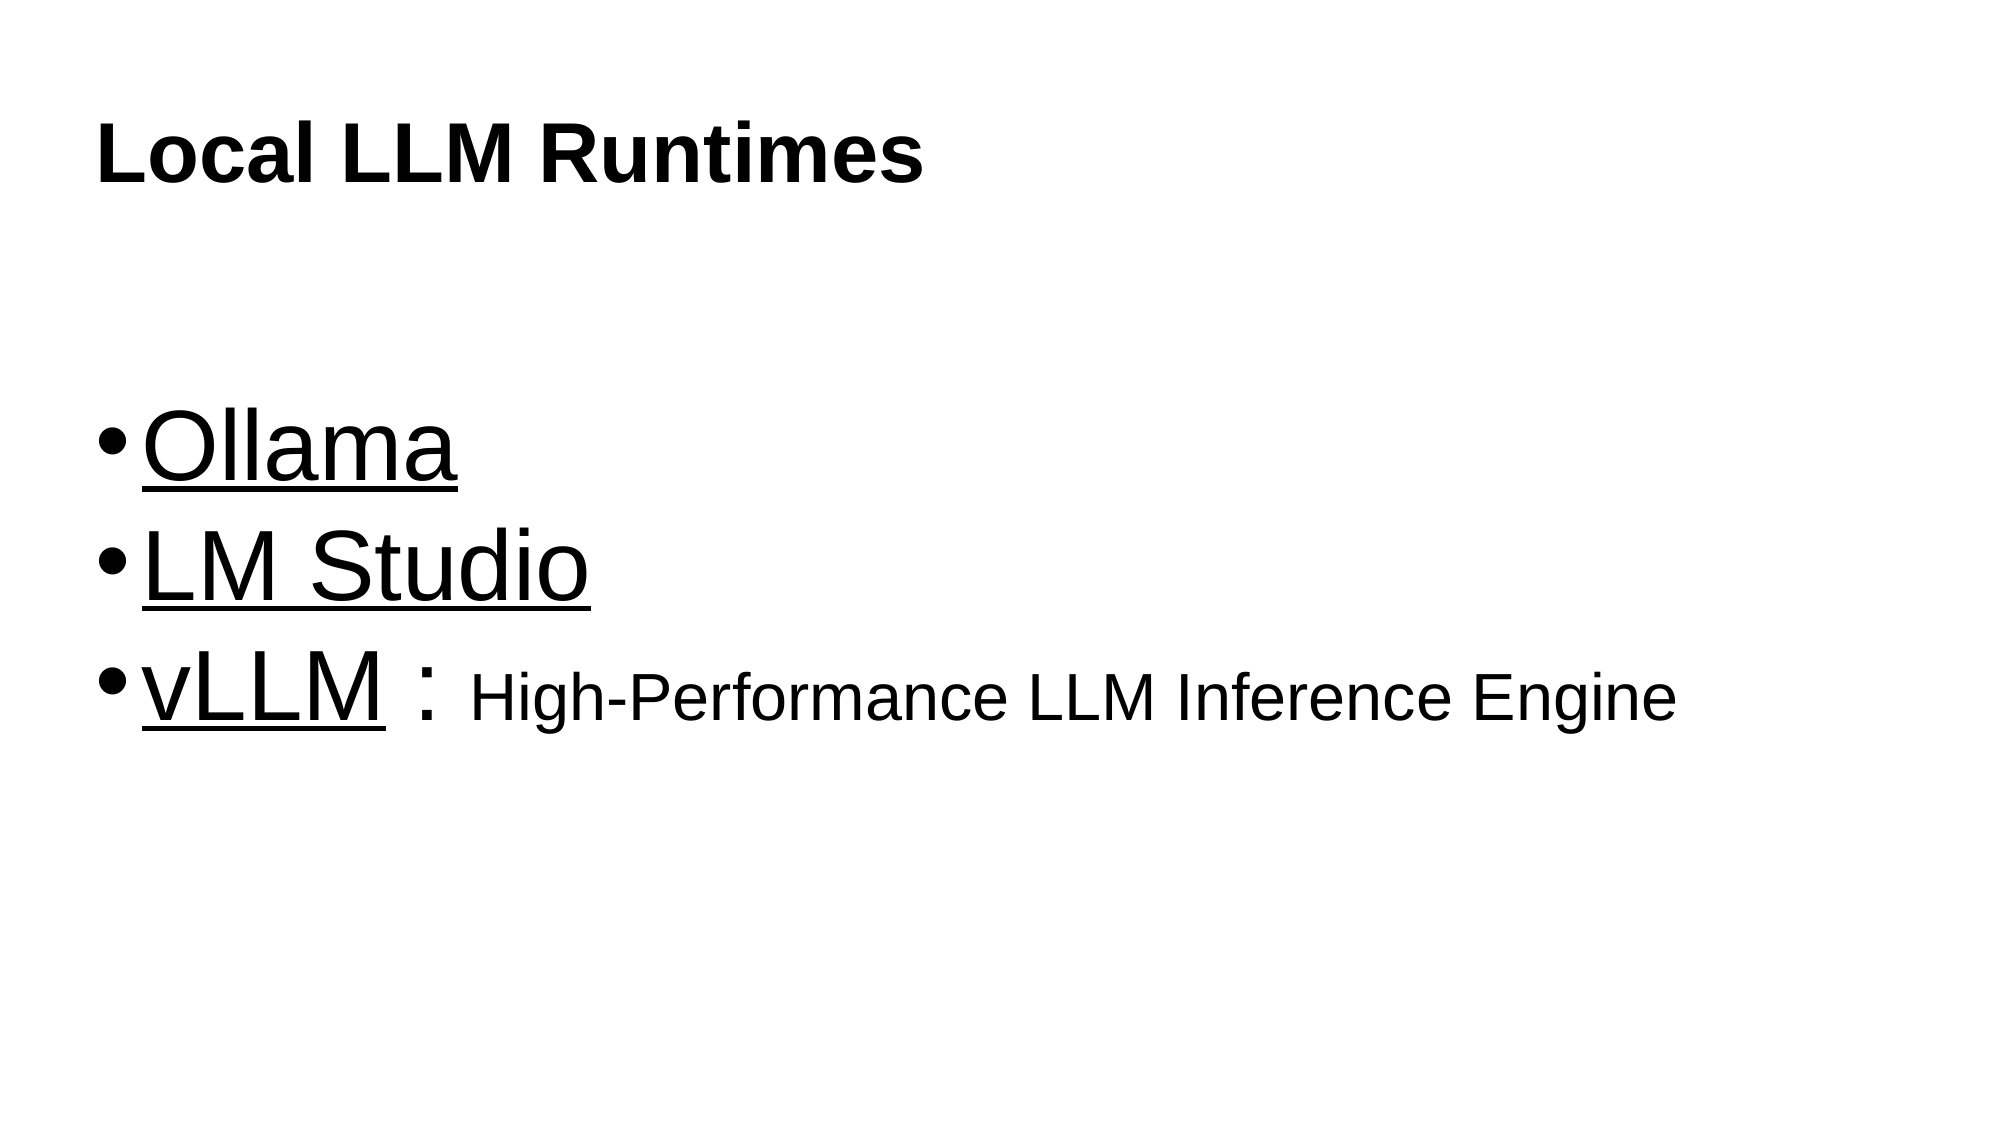

Local LLM Runtimes
Ollama
LM Studio
vLLM : High-Performance LLM Inference Engine